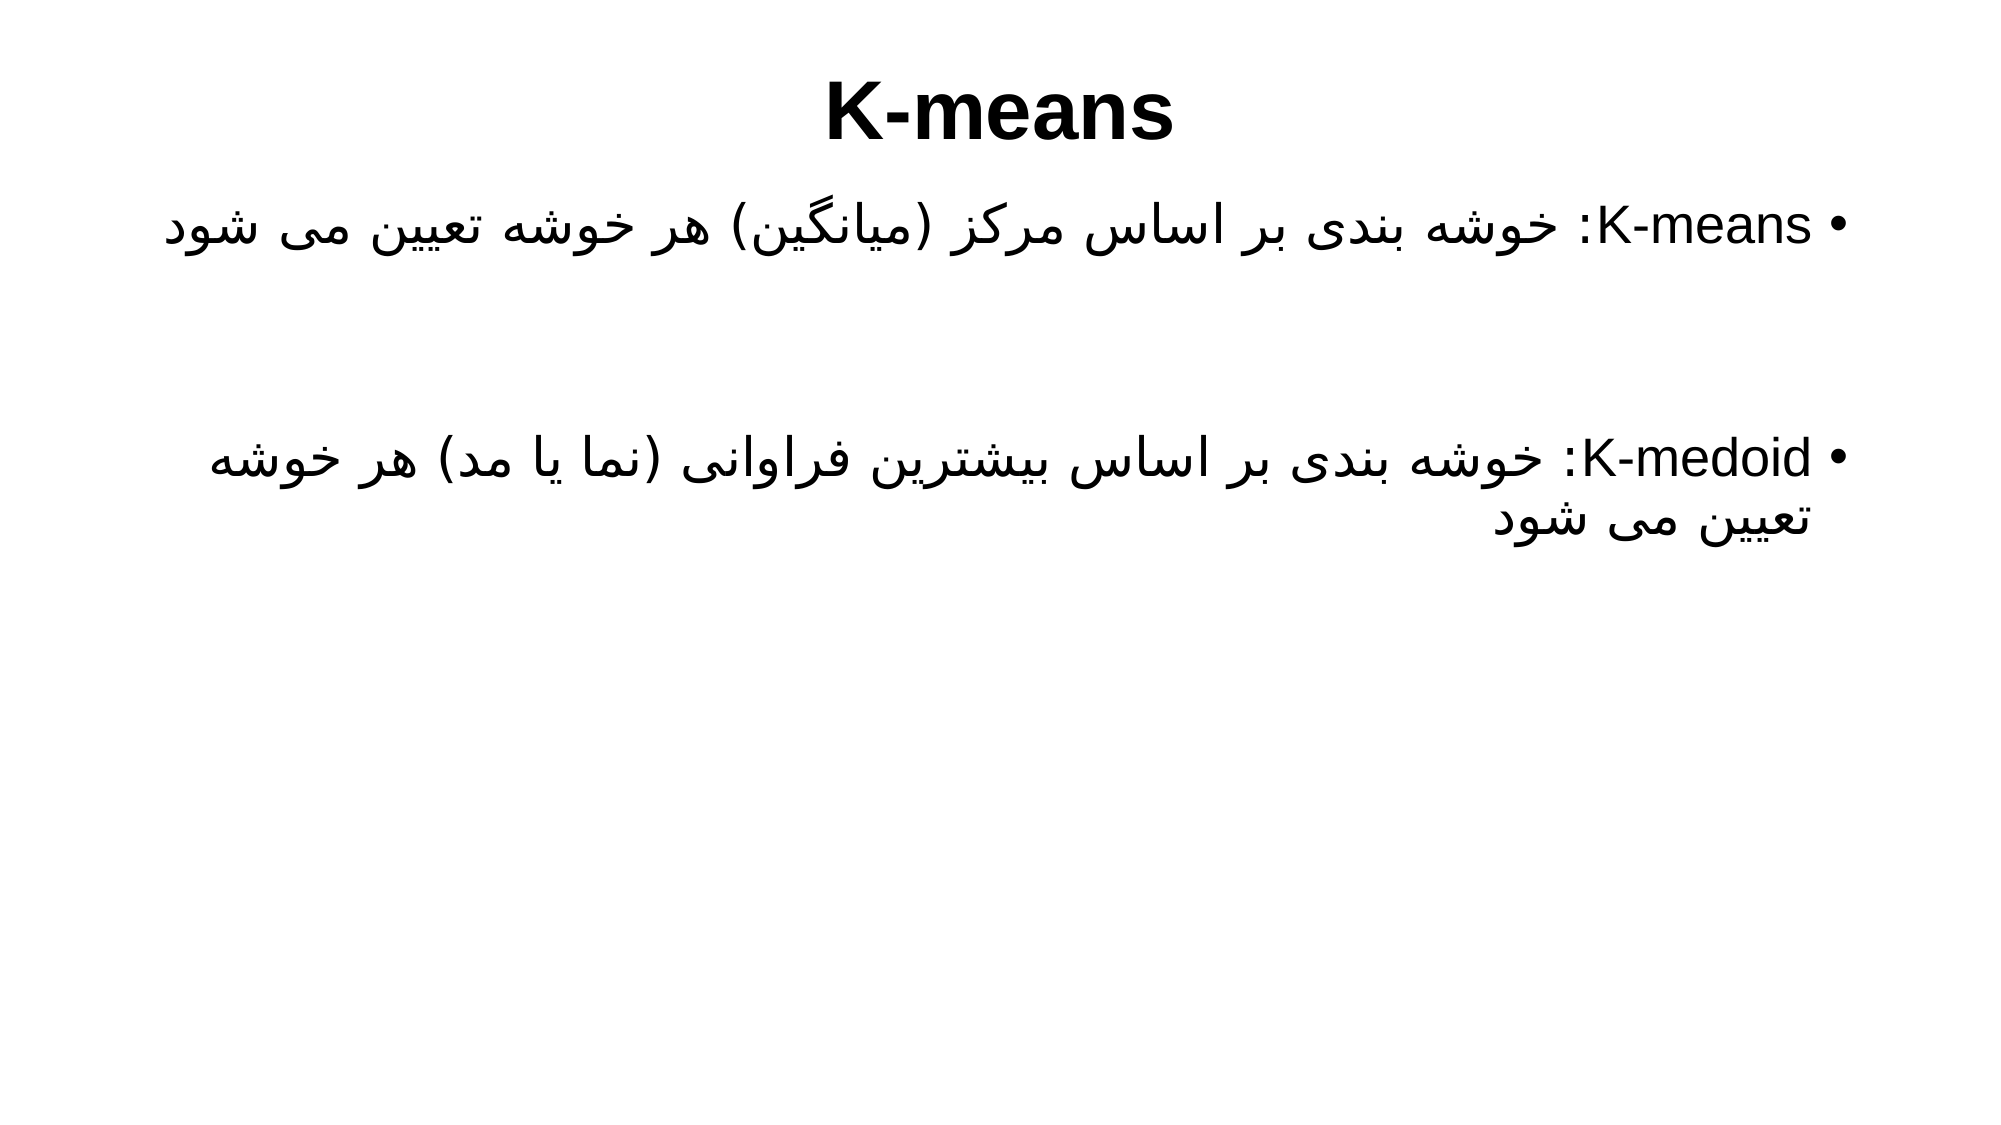

# K-means
K-means: خوشه بندی بر اساس مرکز (میانگین) هر خوشه تعیین می شود

K-medoid: خوشه بندی بر اساس بیشترین فراوانی (نما یا مد) هر خوشه تعیین می شود